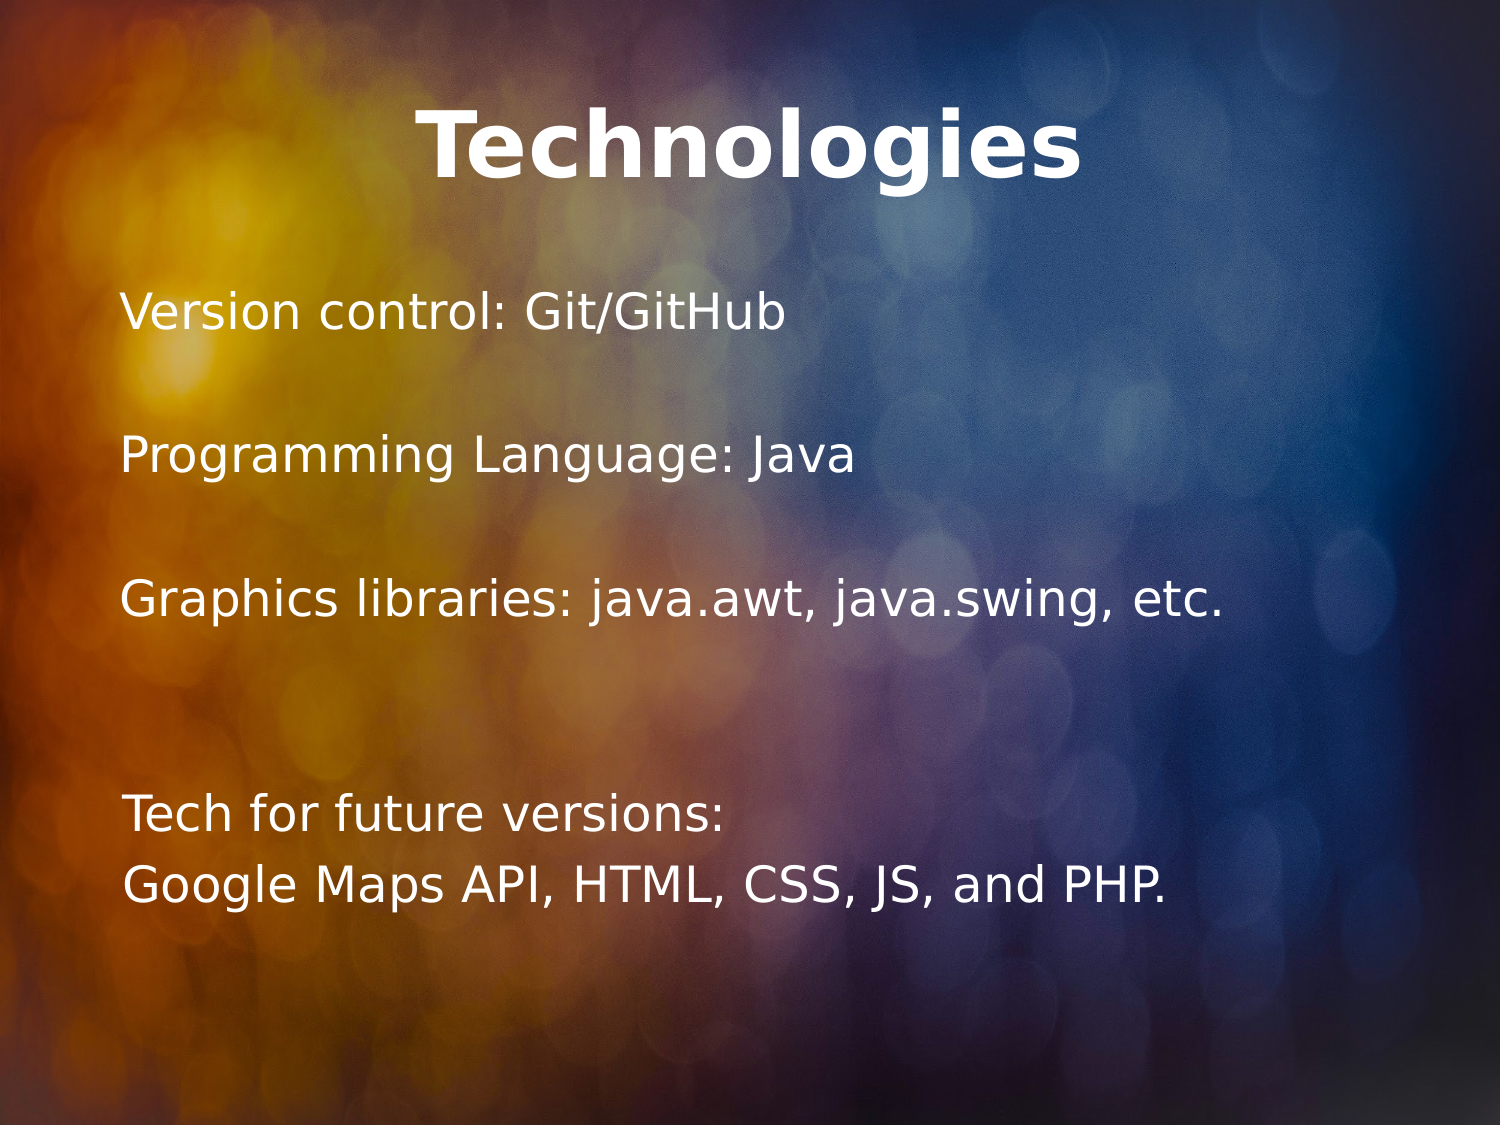

# Technologies

Version control: Git/GitHub

Programming Language: Java

Graphics libraries: java.awt, java.swing, etc.

  Tech for future versions:
  Google Maps API, HTML, CSS, JS, and PHP.